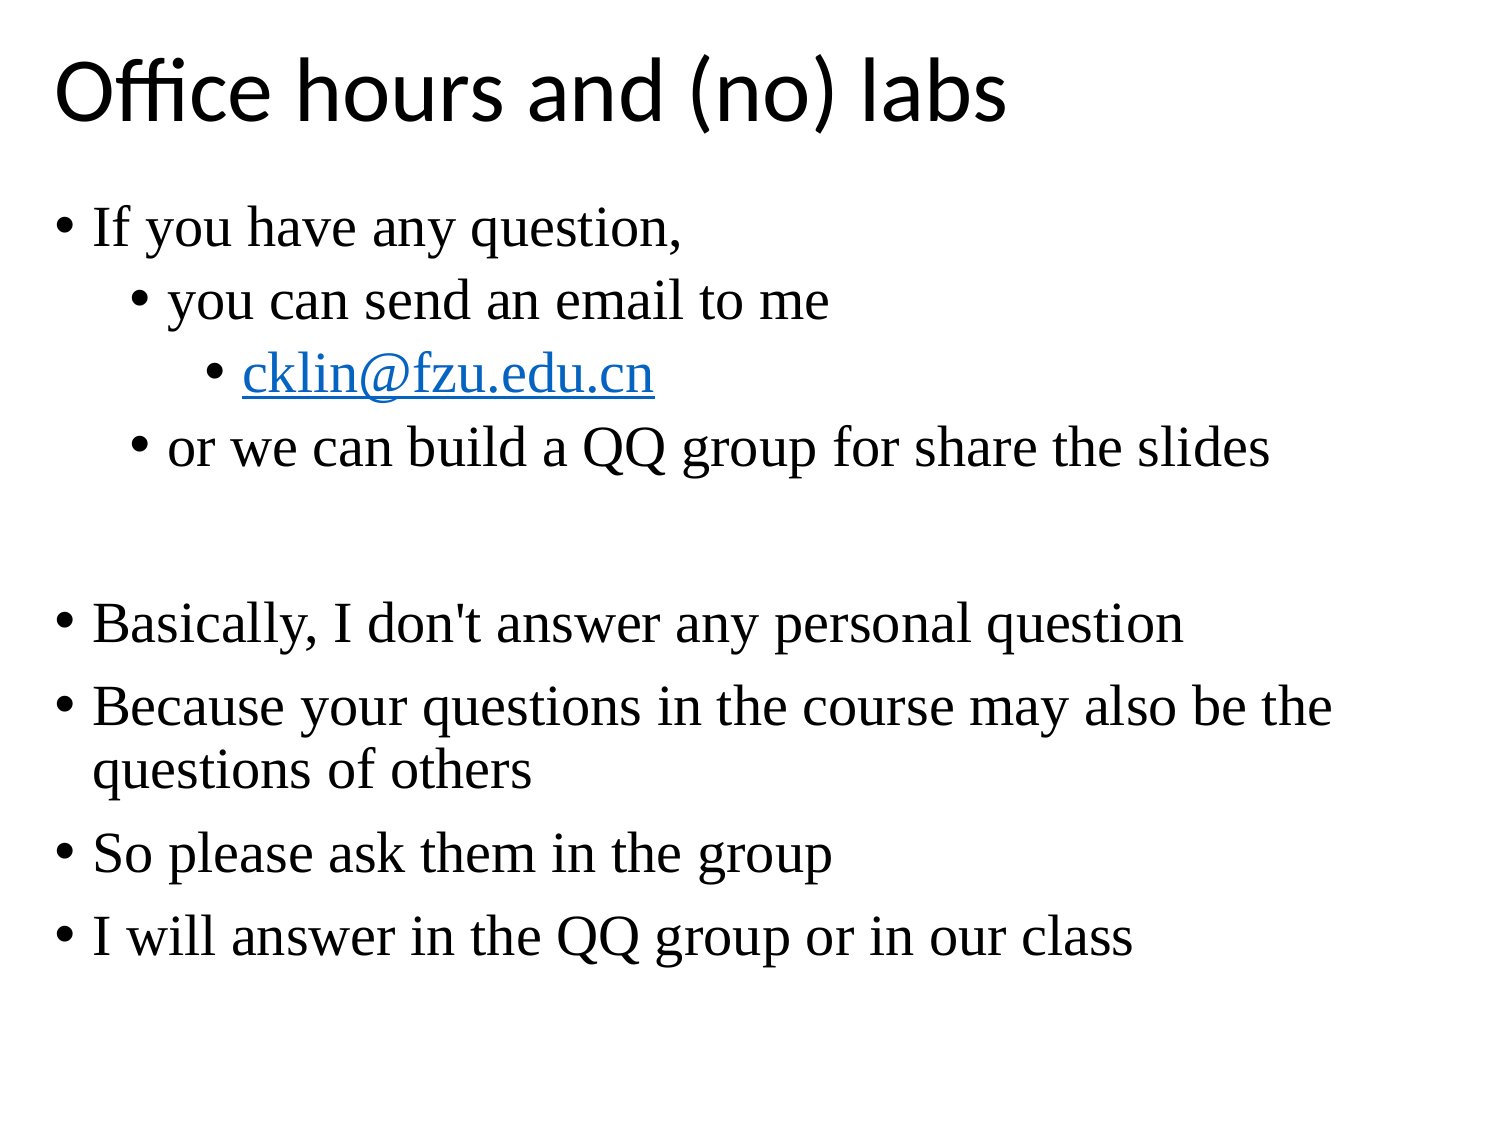

# Office hours and (no) labs
If you have any question,
you can send an email to me
cklin@fzu.edu.cn
or we can build a QQ group for share the slides

Basically, I don't answer any personal question
Because your questions in the course may also be the questions of others
So please ask them in the group
I will answer in the QQ group or in our class